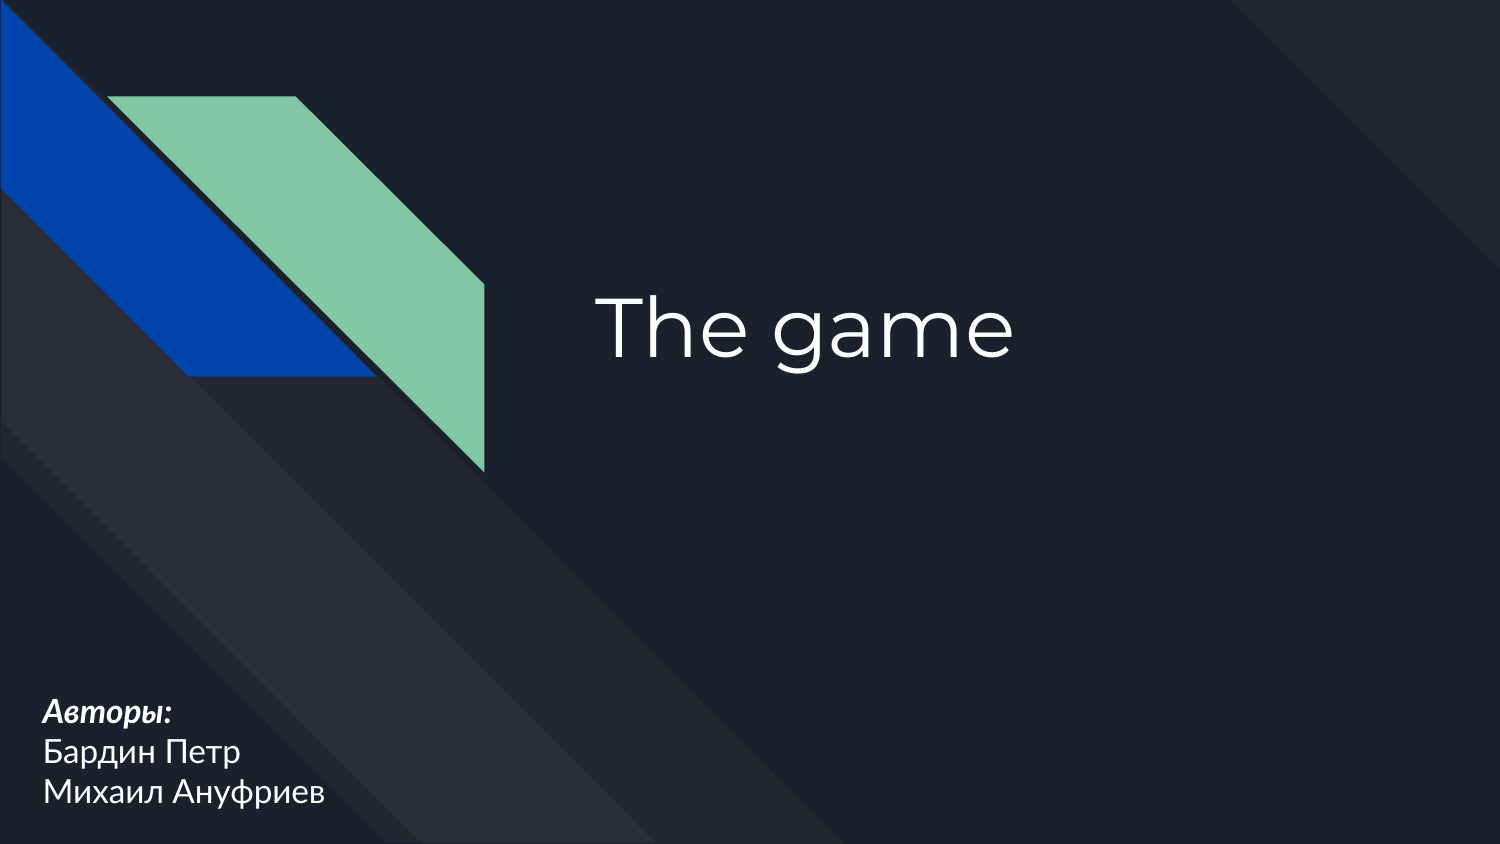

# The game
Авторы:
Бардин Петр
Михаил Ануфриев